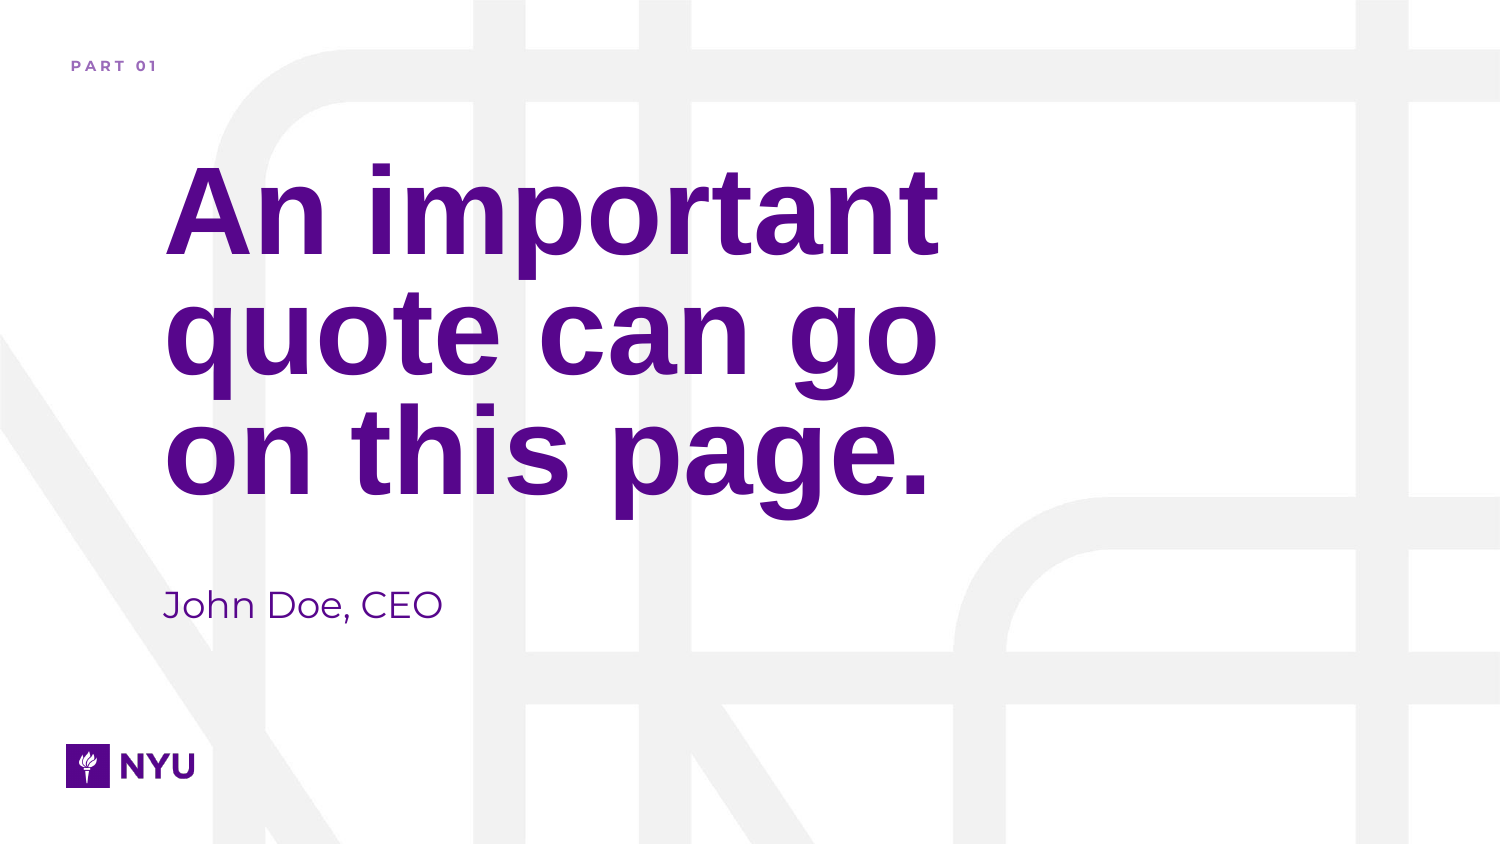

P A R T   0 1
# An important quote can go on this page.
John Doe, CEO